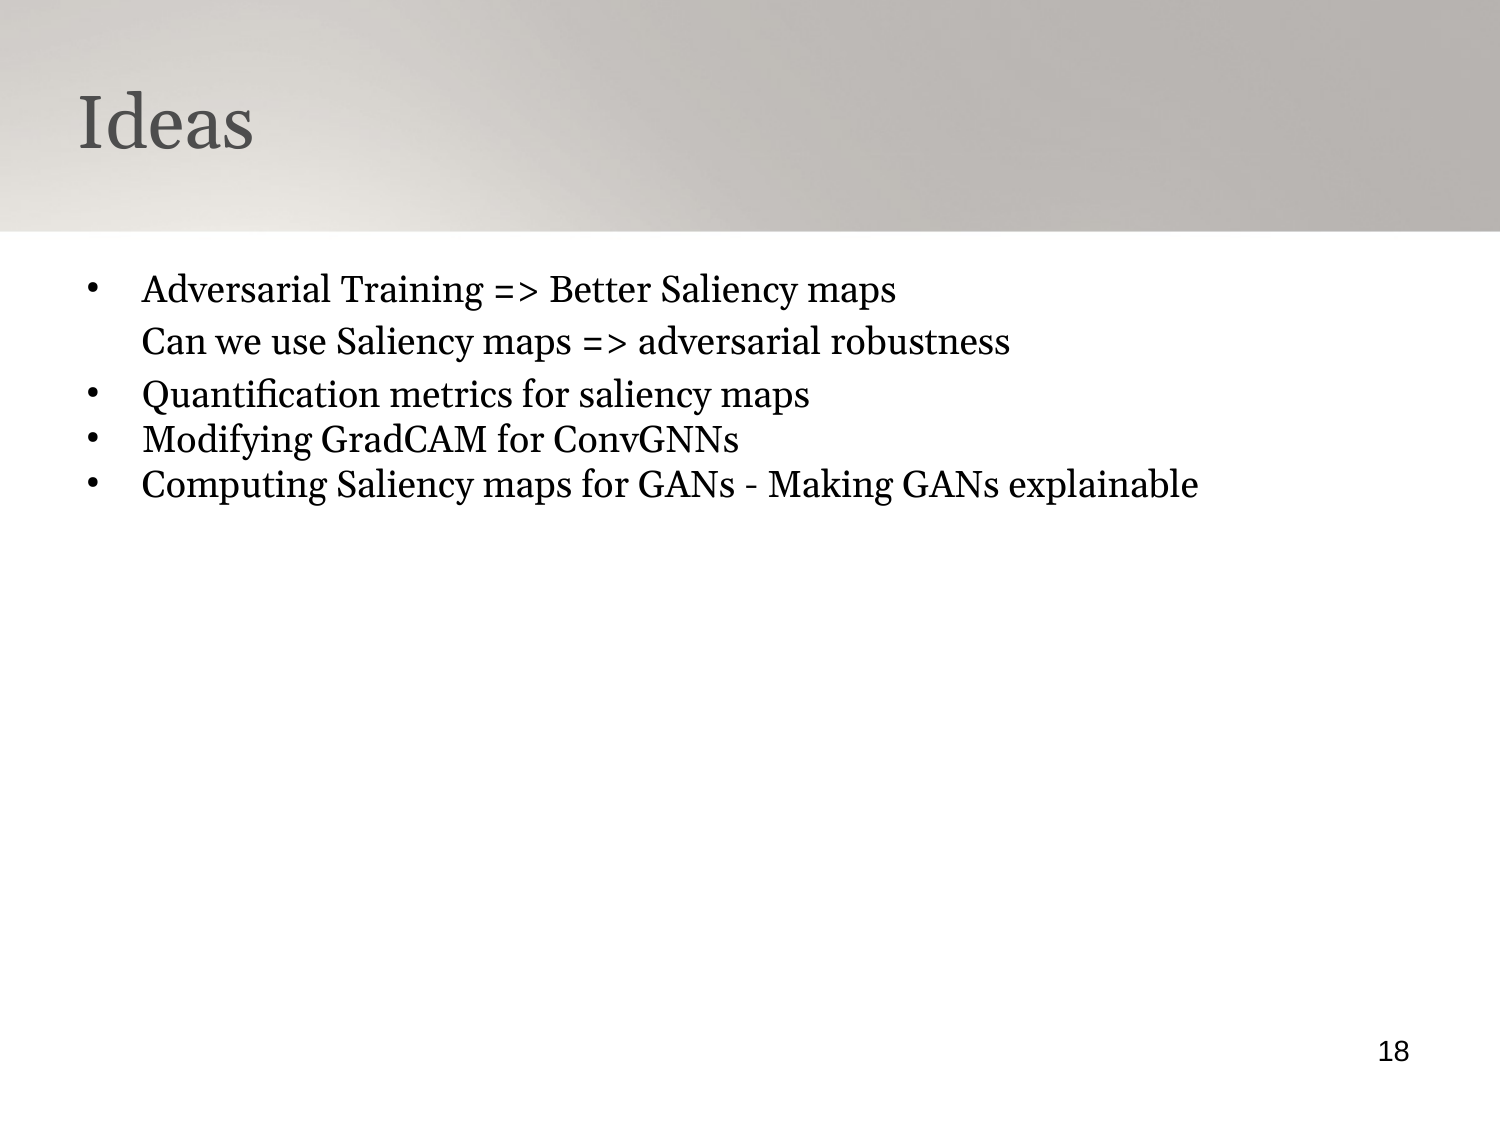

Ideas
Adversarial Training => Better Saliency maps
Can we use Saliency maps => adversarial robustness
Quantification metrics for saliency maps
Modifying GradCAM for ConvGNNs
Computing Saliency maps for GANs - Making GANs explainable
18